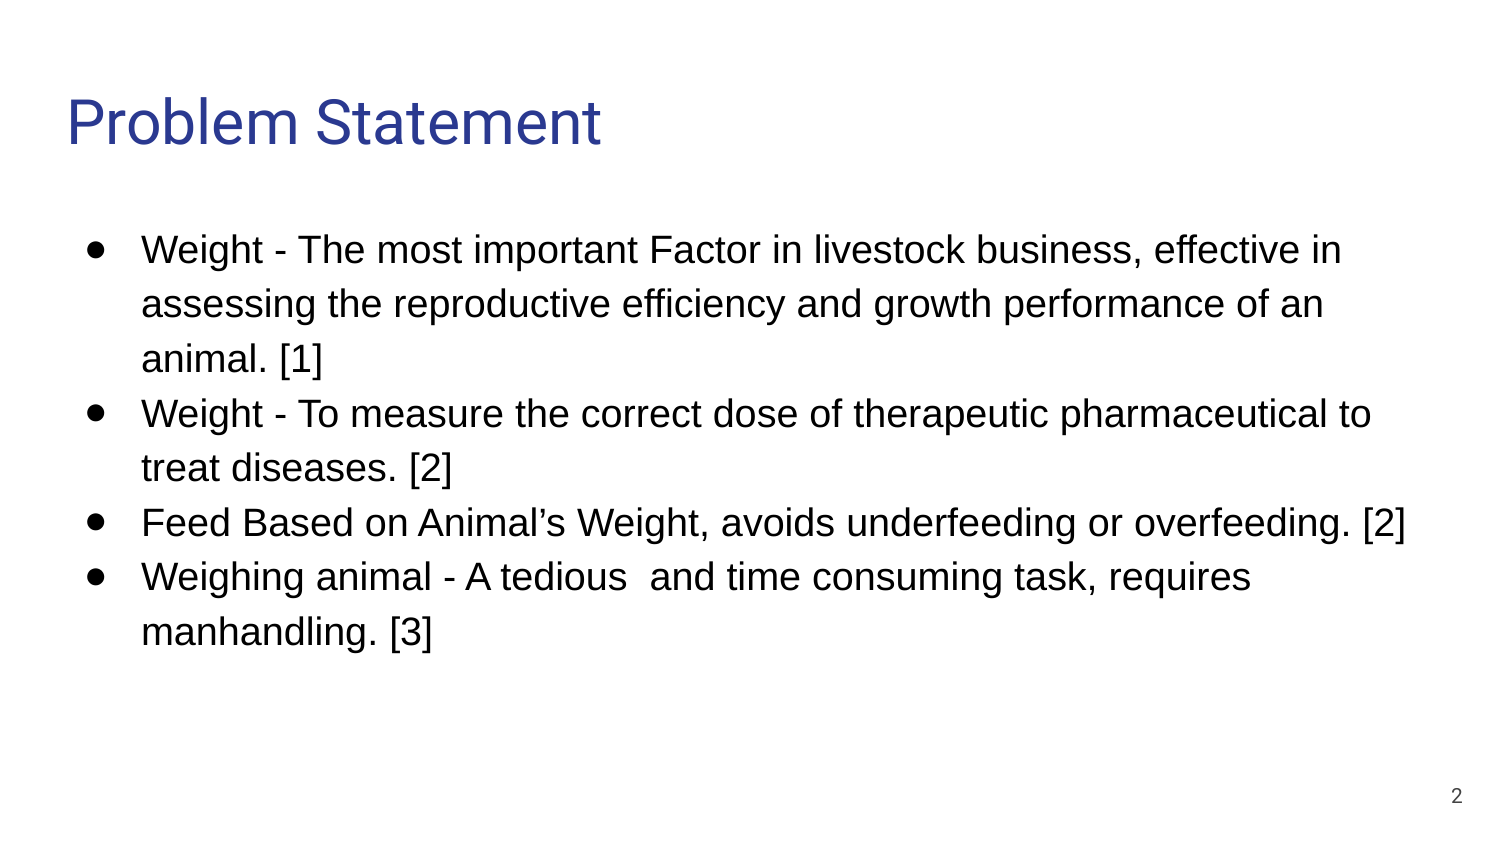

# Problem Statement
Weight - The most important Factor in livestock business, effective in assessing the reproductive efficiency and growth performance of an animal. [1]
Weight - To measure the correct dose of therapeutic pharmaceutical to treat diseases. [2]
Feed Based on Animal’s Weight, avoids underfeeding or overfeeding. [2]
Weighing animal - A tedious  and time consuming task, requires manhandling. [3]
2